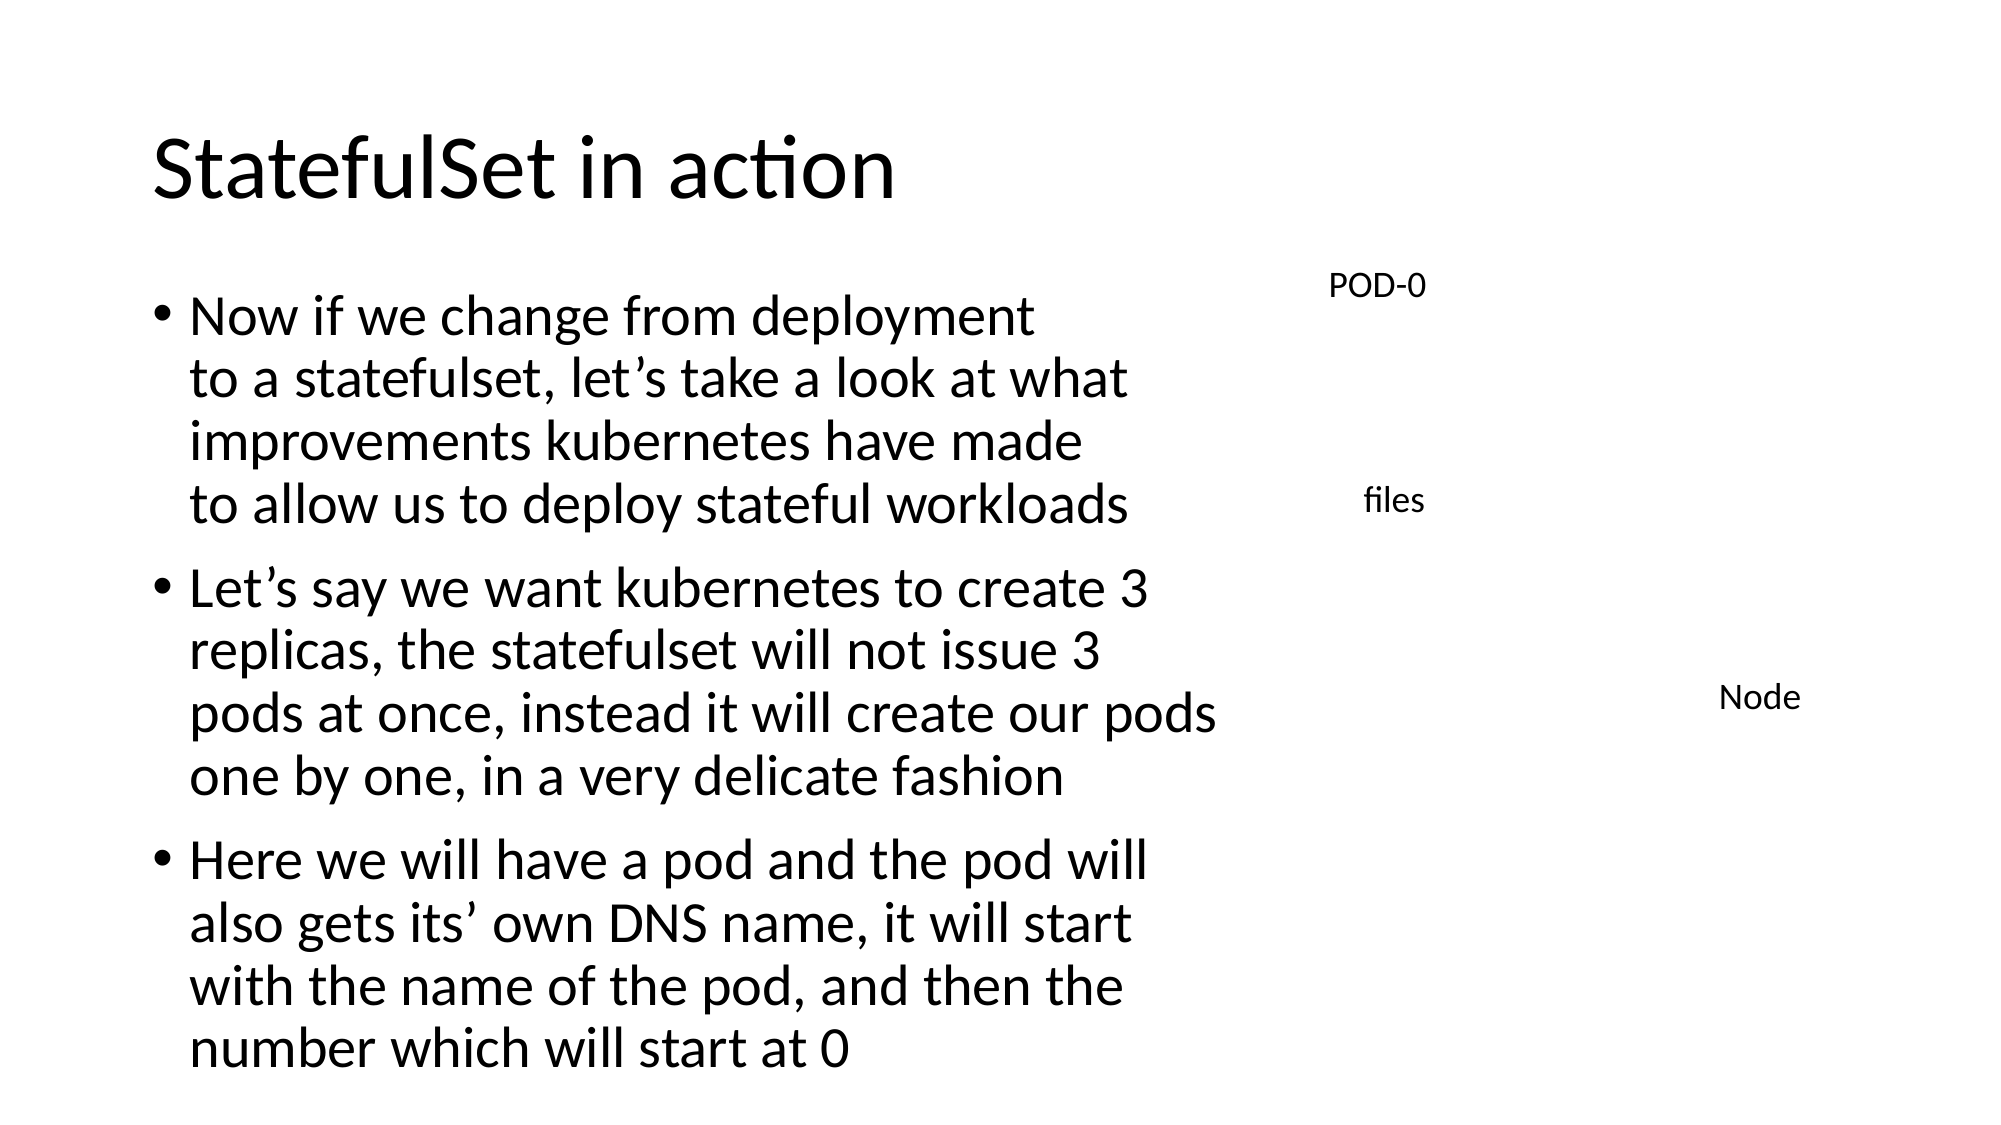

# StatefulSet in action
POD-0
Now if we change from deployment
to a statefulset, let’s take a look at what
improvements kubernetes have made
to allow us to deploy stateful workloads
Let’s say we want kubernetes to create 3
replicas, the statefulset will not issue 3
pods at once, instead it will create our pods
one by one, in a very delicate fashion
Here we will have a pod and the pod will
also gets its’ own DNS name, it will start
with the name of the pod, and then the
number which will start at 0
files
Node